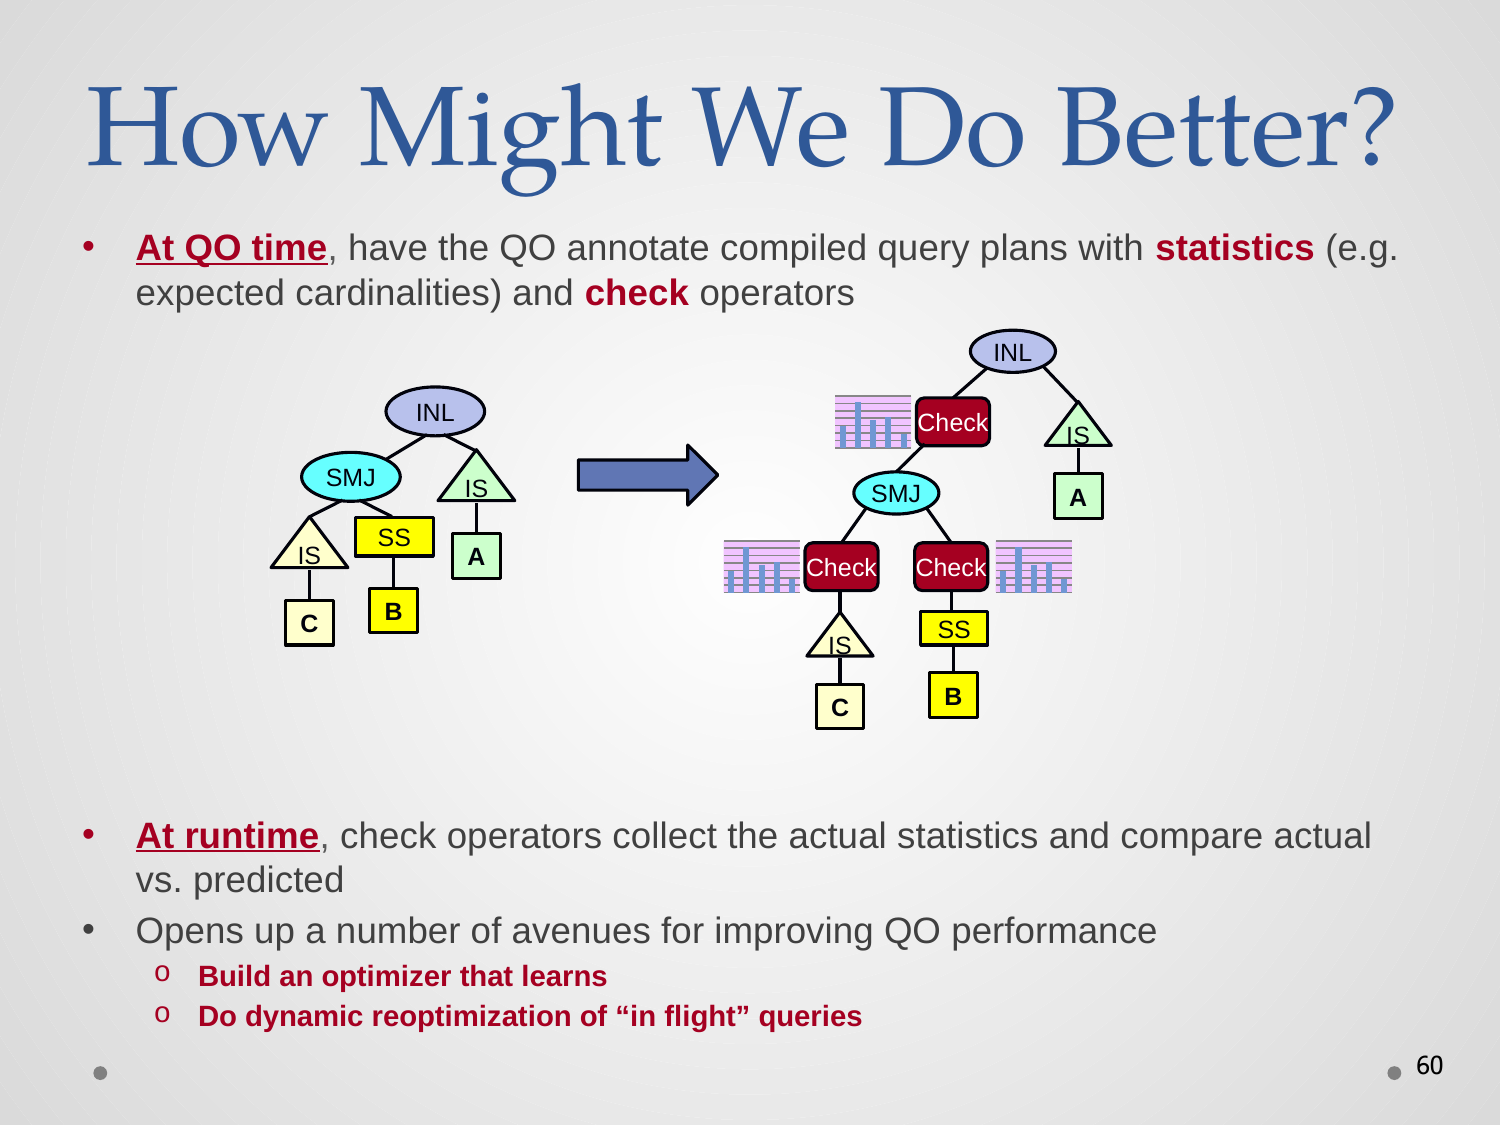

# How Might We Do Better?
At QO time, have the QO annotate compiled query plans with statistics (e.g. expected cardinalities) and check operators

At runtime, check operators collect the actual statistics and compare actual vs. predicted
Opens up a number of avenues for improving QO performance
Build an optimizer that learns
Do dynamic reoptimization of “in flight” queries

INL
IS
A

### Chart

| Category |  |
|---|---|
Check
SMJ

### Chart

| Category |  |
|---|---|
Check
IS
C

### Chart

| Category |  |
|---|---|
Check
SS
B
INL
IS
A
SMJ
IS
C
SS
B

60